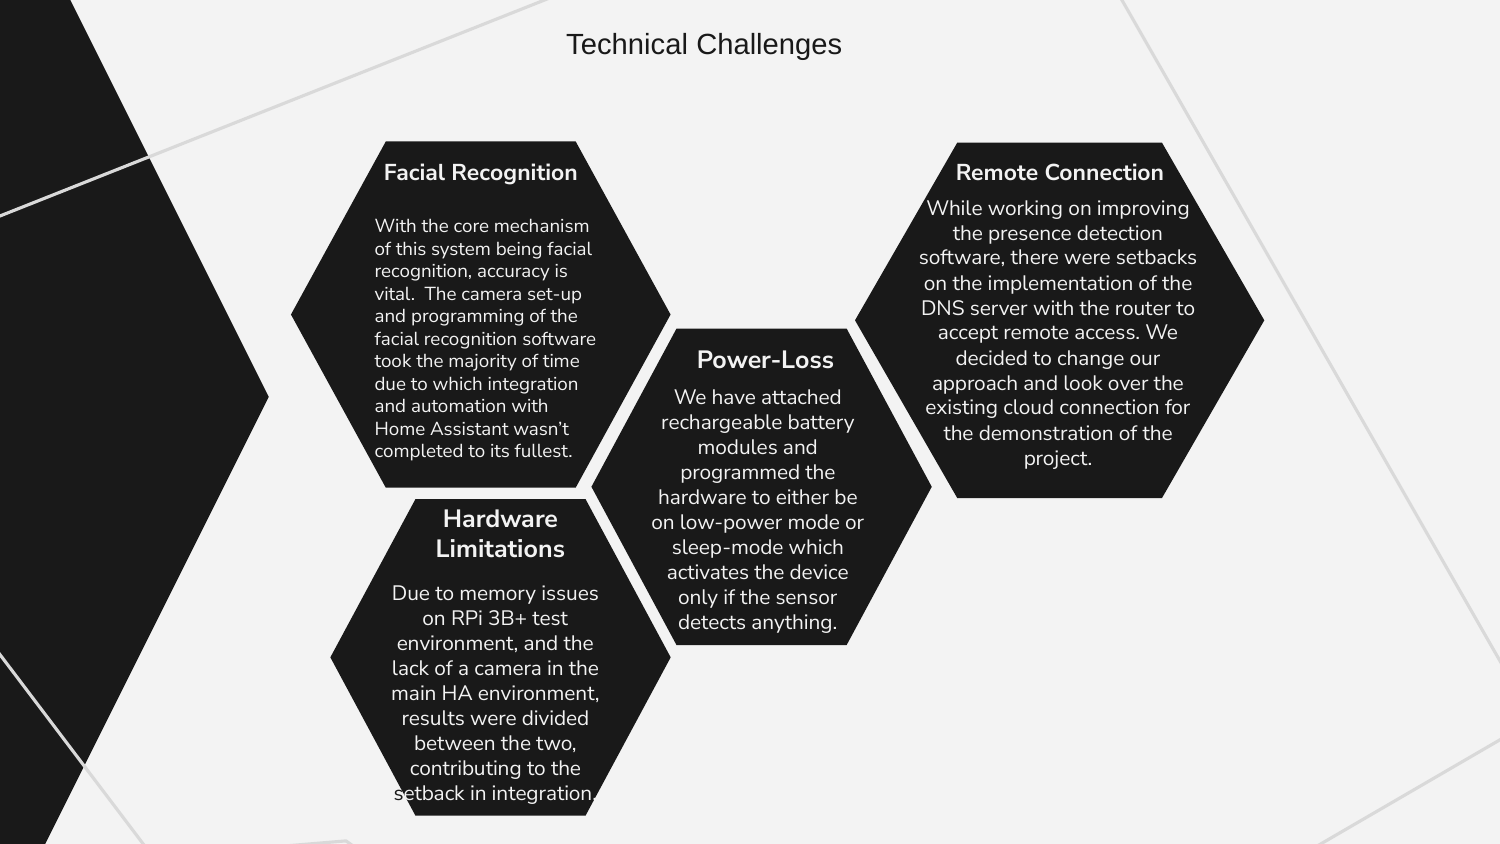

Technical Challenges

Remote Connection
Facial Recognition
While working on improving the presence detection software, there were setbacks on the implementation of the DNS server with the router to accept remote access. We decided to change our approach and look over the existing cloud connection for the demonstration of the project.
With the core mechanism of this system being facial recognition, accuracy is vital.  The camera set-up and programming of the facial recognition software took the majority of time due to which integration and automation with Home Assistant wasn’t completed to its fullest.

Power-Loss
We have attached rechargeable battery modules and programmed the hardware to either be on low-power mode or sleep-mode which activates the device only if the sensor detects anything.
Hardware Limitations

Due to memory issues on RPi 3B+ test environment, and the lack of a camera in the main HA environment, results were divided between the two, contributing to the setback in integration.